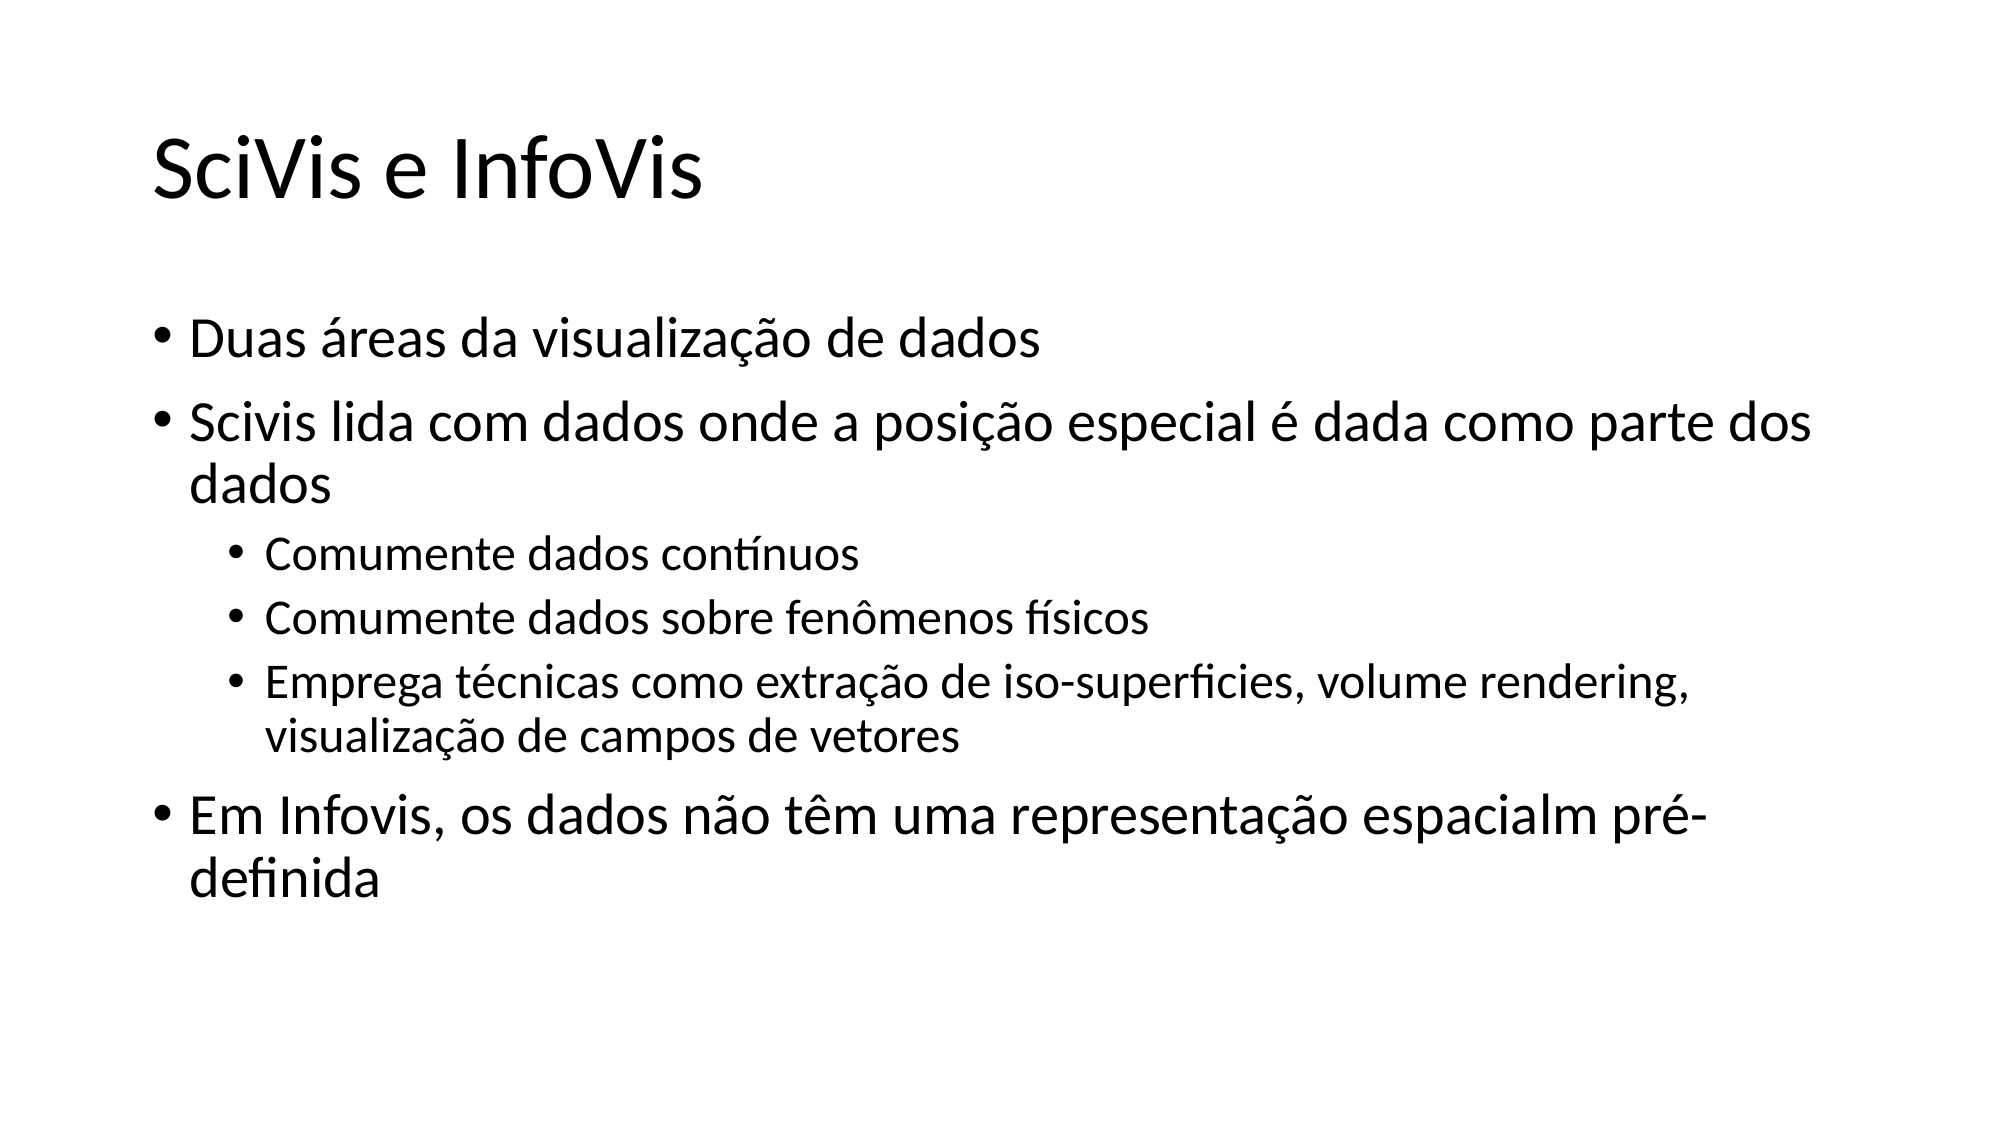

# SciVis e InfoVis
Duas áreas da visualização de dados
Scivis lida com dados onde a posição especial é dada como parte dos dados
Comumente dados contínuos
Comumente dados sobre fenômenos físicos
Emprega técnicas como extração de iso-superficies, volume rendering, visualização de campos de vetores
Em Infovis, os dados não têm uma representação espacialm pré-definida